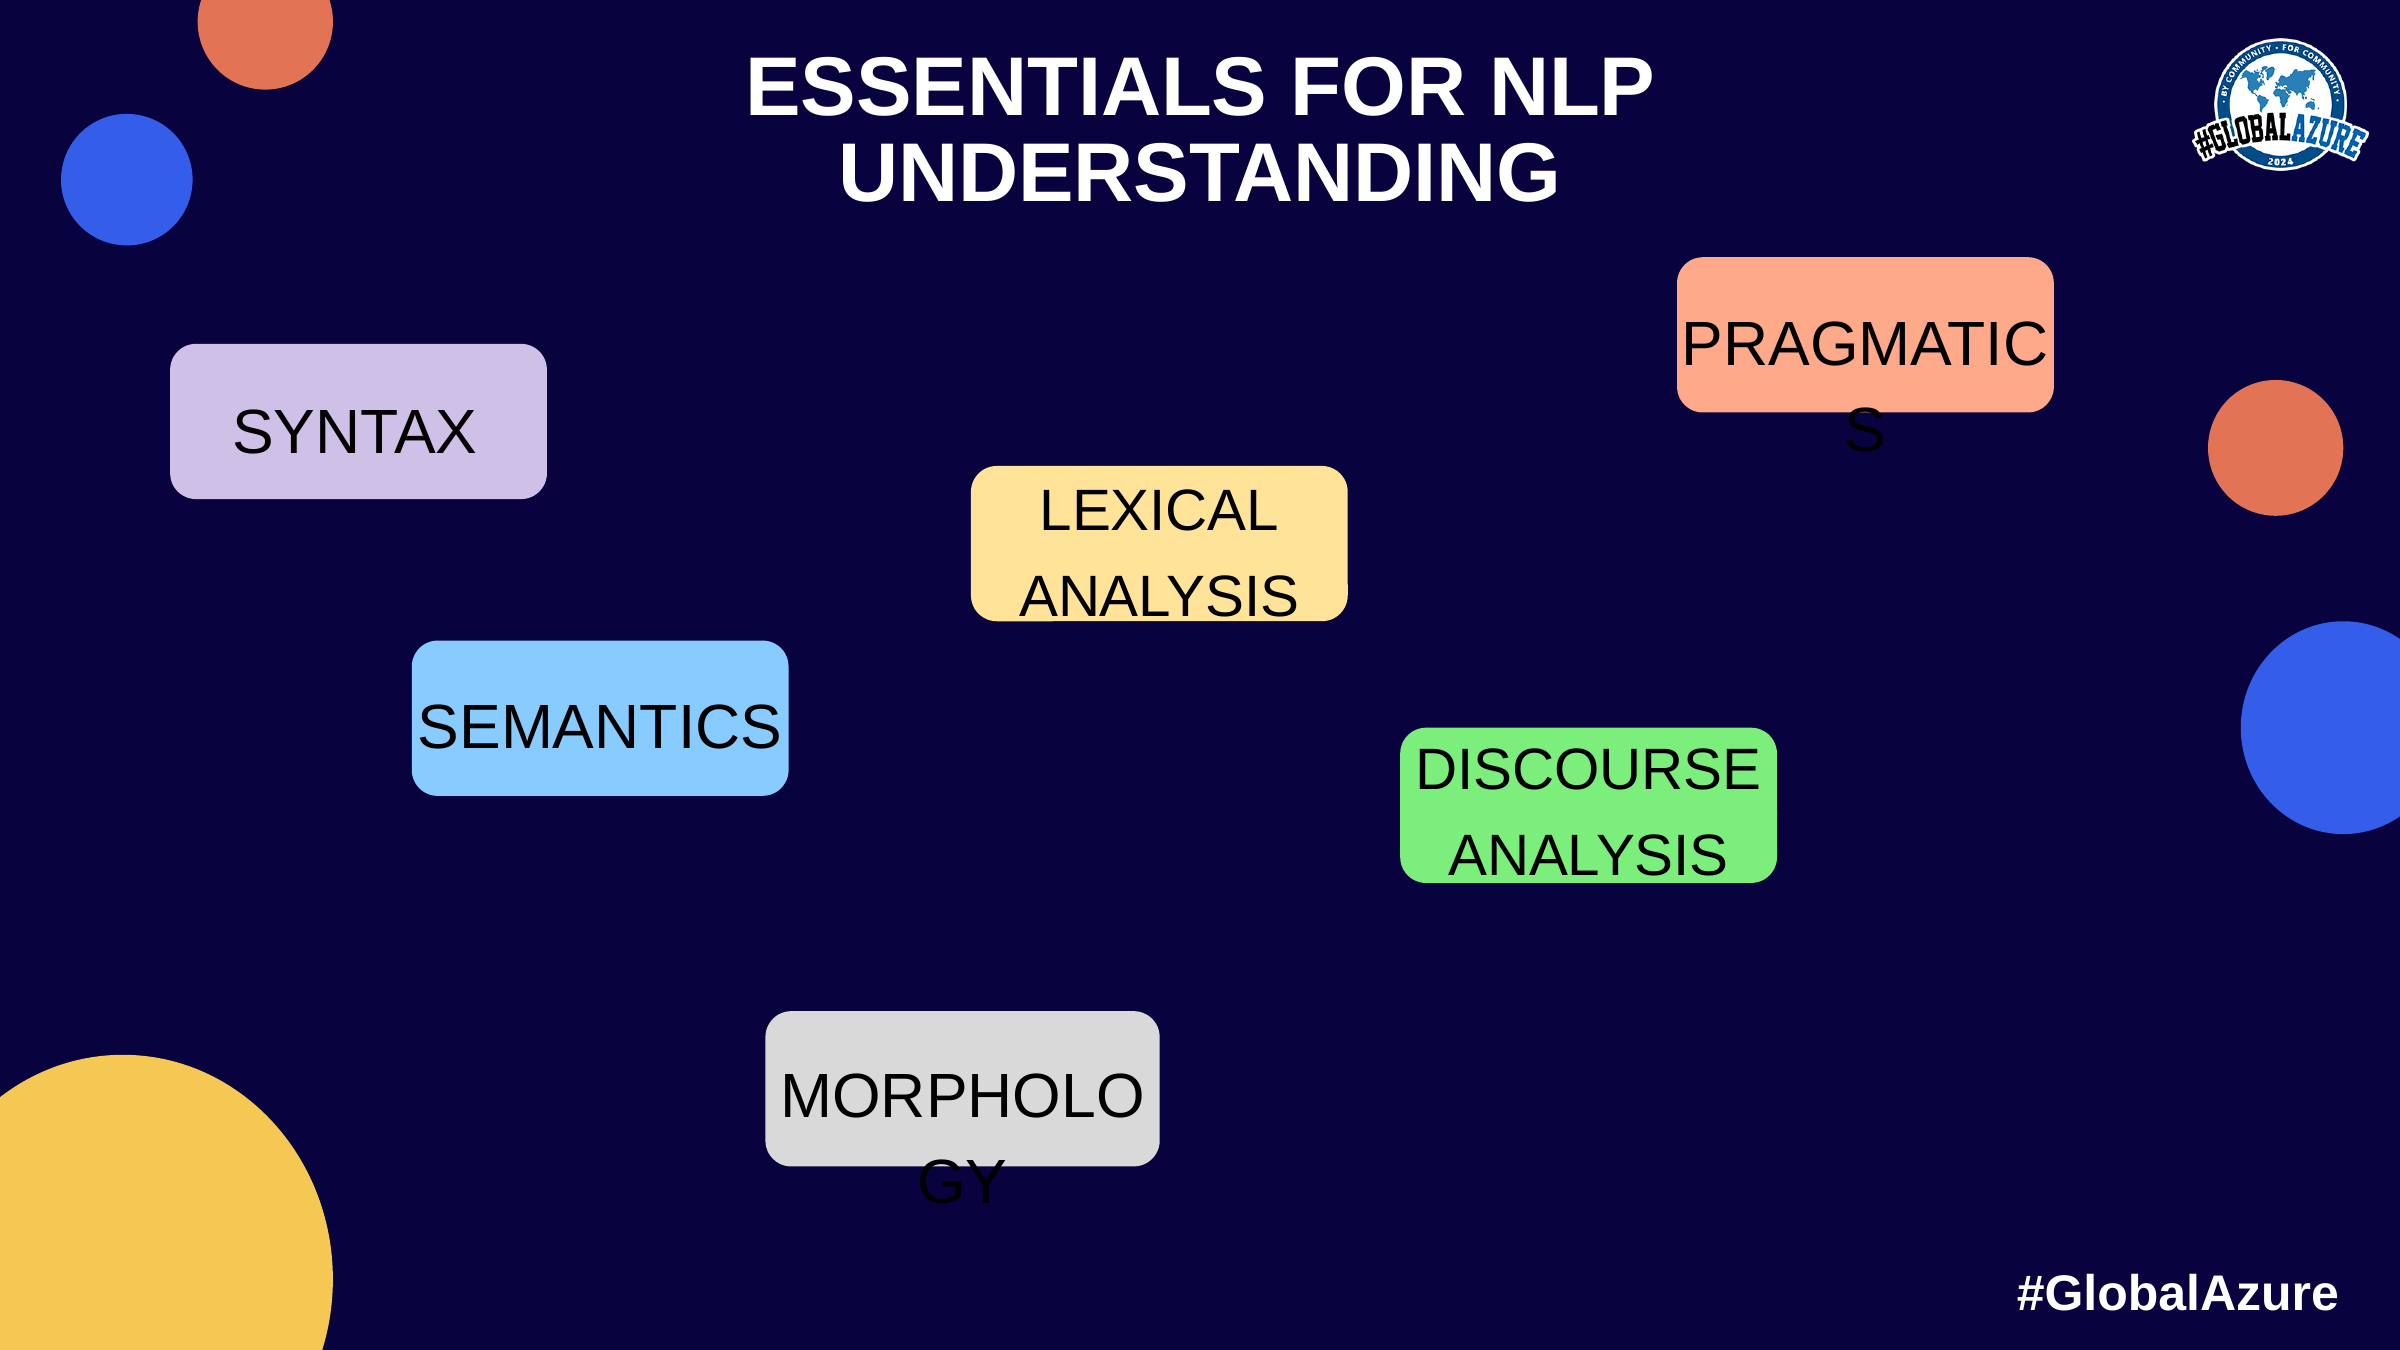

ESSENTIALS FOR NLP UNDERSTANDING

PRAGMATICS

SYNTAX

LEXICAL
ANALYSIS

SEMANTICS
DISCOURSE
ANALYSIS

MORPHOLOGY